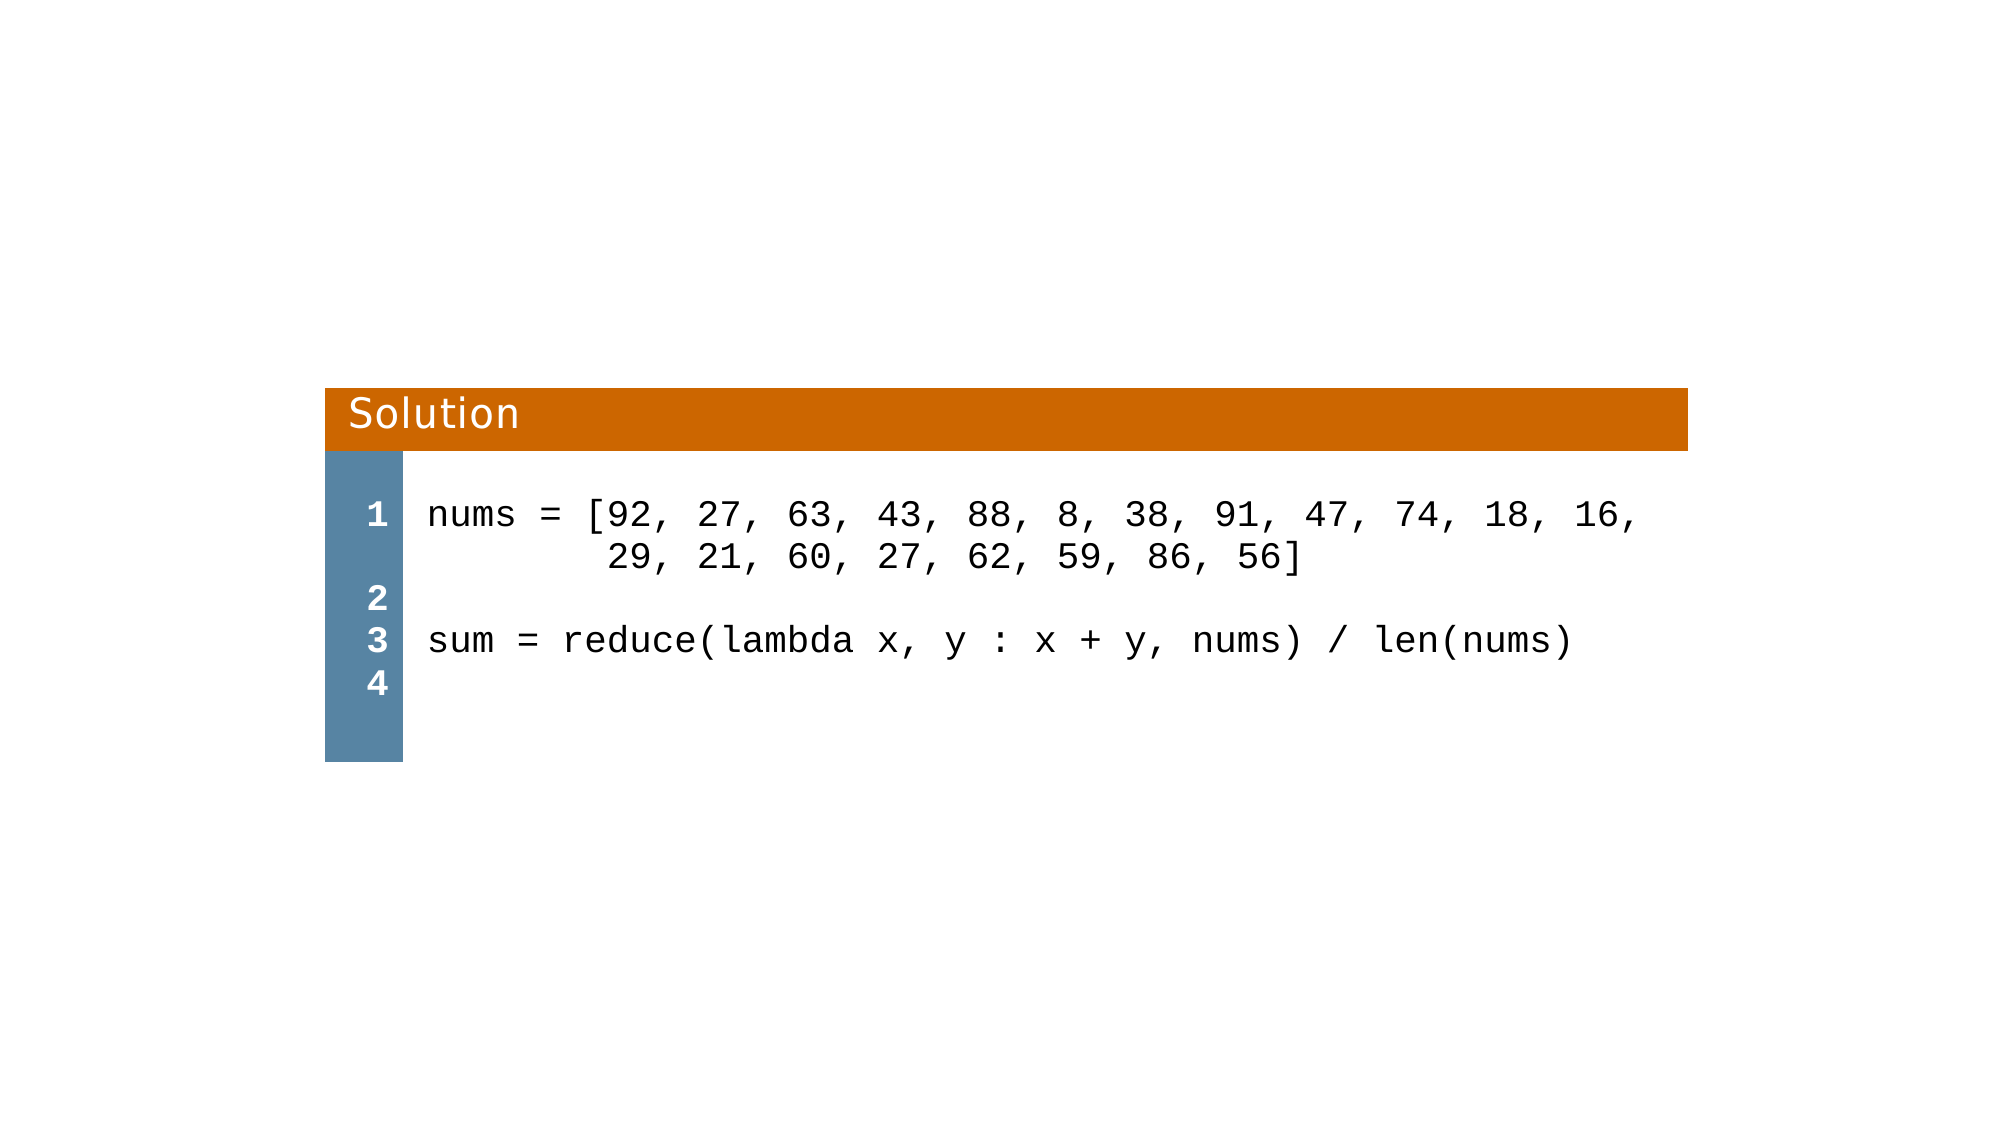

Reduce Problem
| Solution |  |
| --- | --- |
| 1 2 3 4 | nums = [92, 27, 63, 43, 88, 8, 38, 91, 47, 74, 18, 16, 29, 21, 60, 27, 62, 59, 86, 56] sum = reduce(lambda x, y : x + y, nums) / len(nums) |